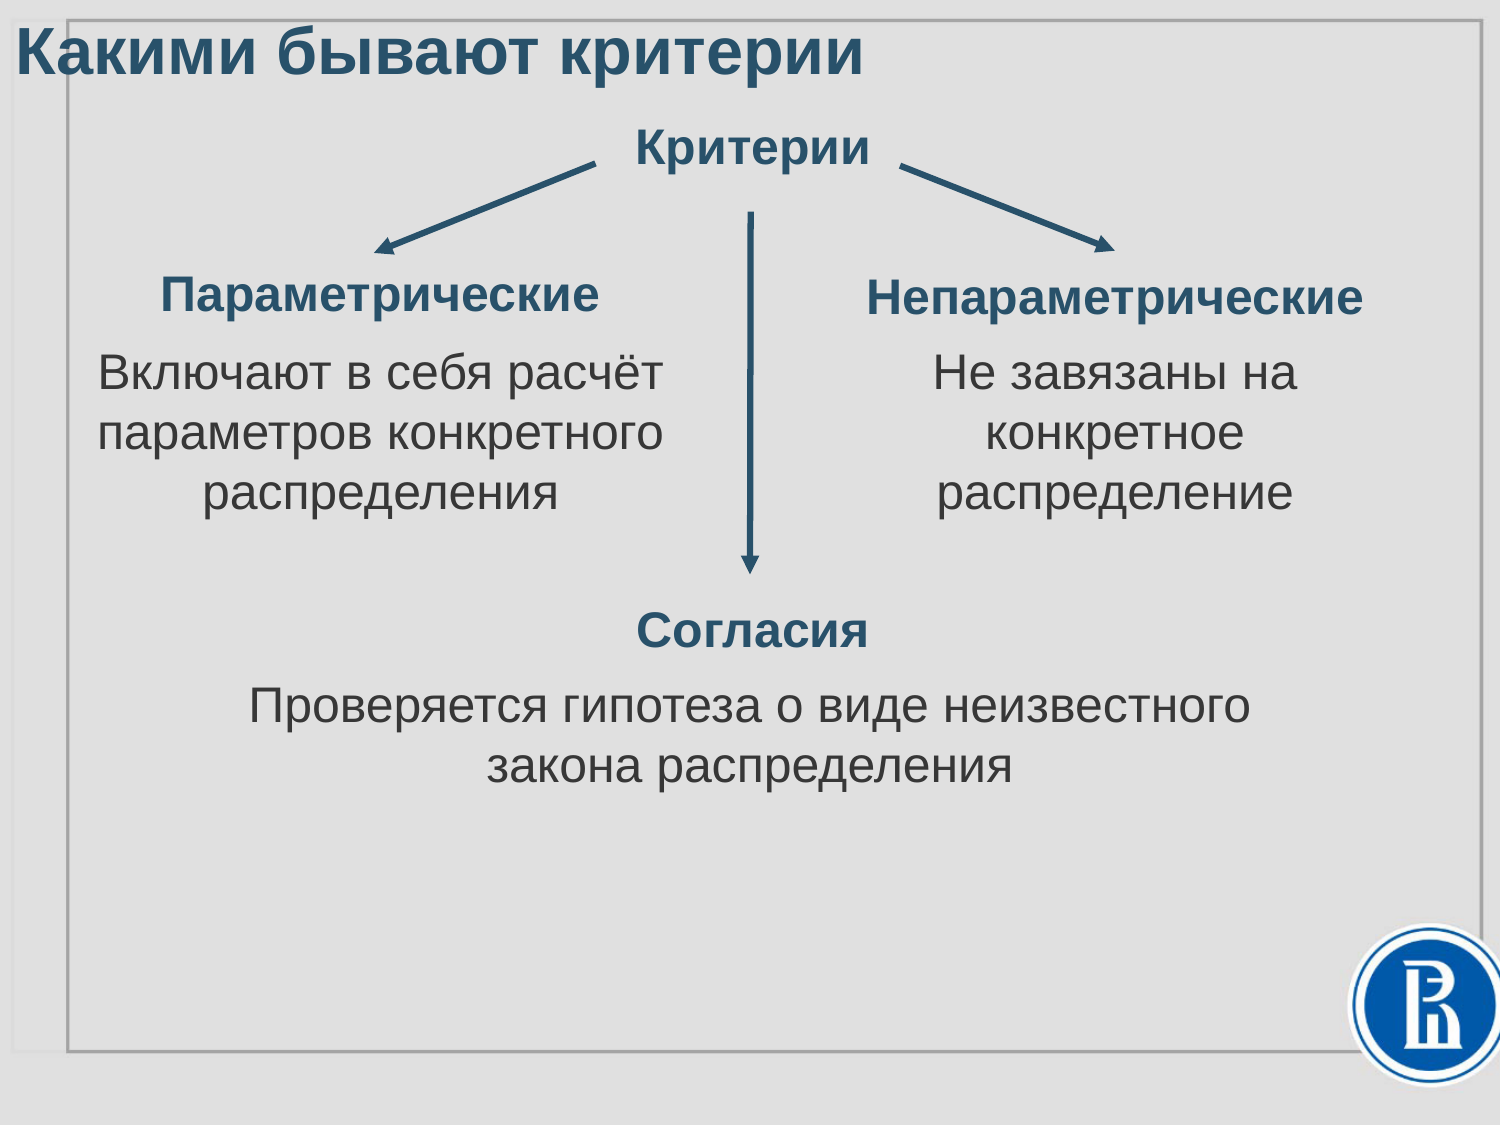

# Какими бывают критерии
Критерии
Непараметрические
Не завязаны на конкретное распределение

Параметрические
Включают в себя расчёт параметров конкретного распределения

Согласия
Проверяется гипотеза о виде неизвестного закона распределения